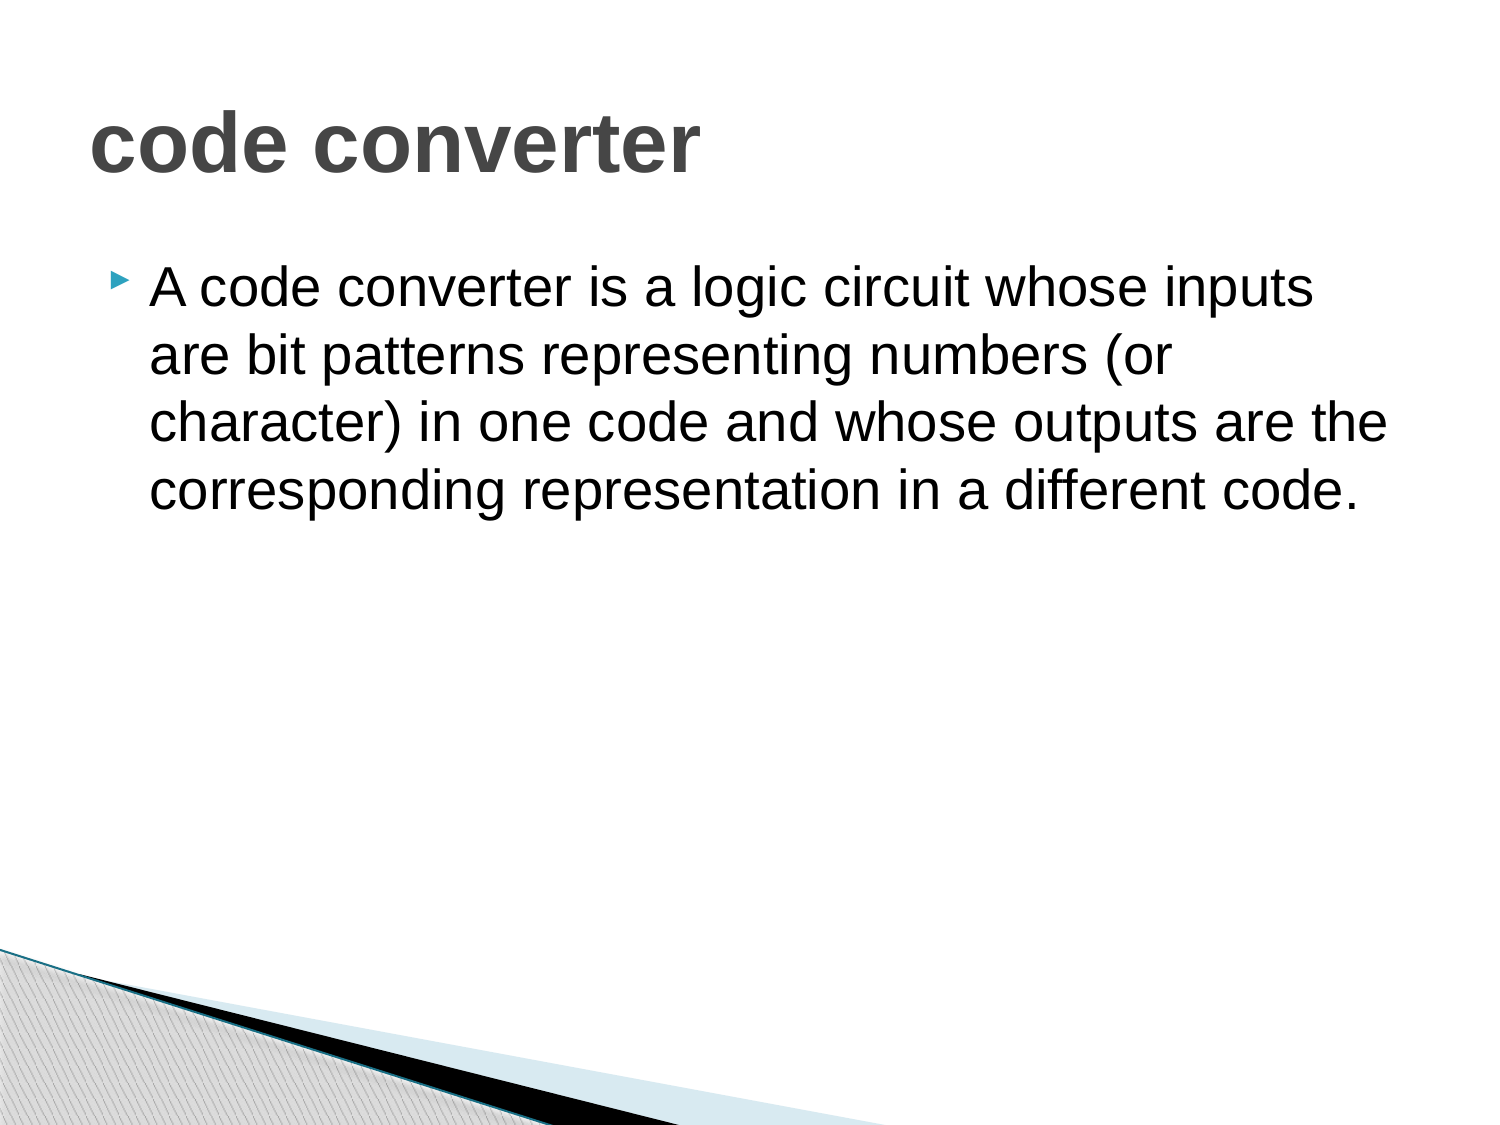

# code converter
A code converter is a logic circuit whose inputs are bit patterns representing numbers (or character) in one code and whose outputs are the corresponding representation in a different code.